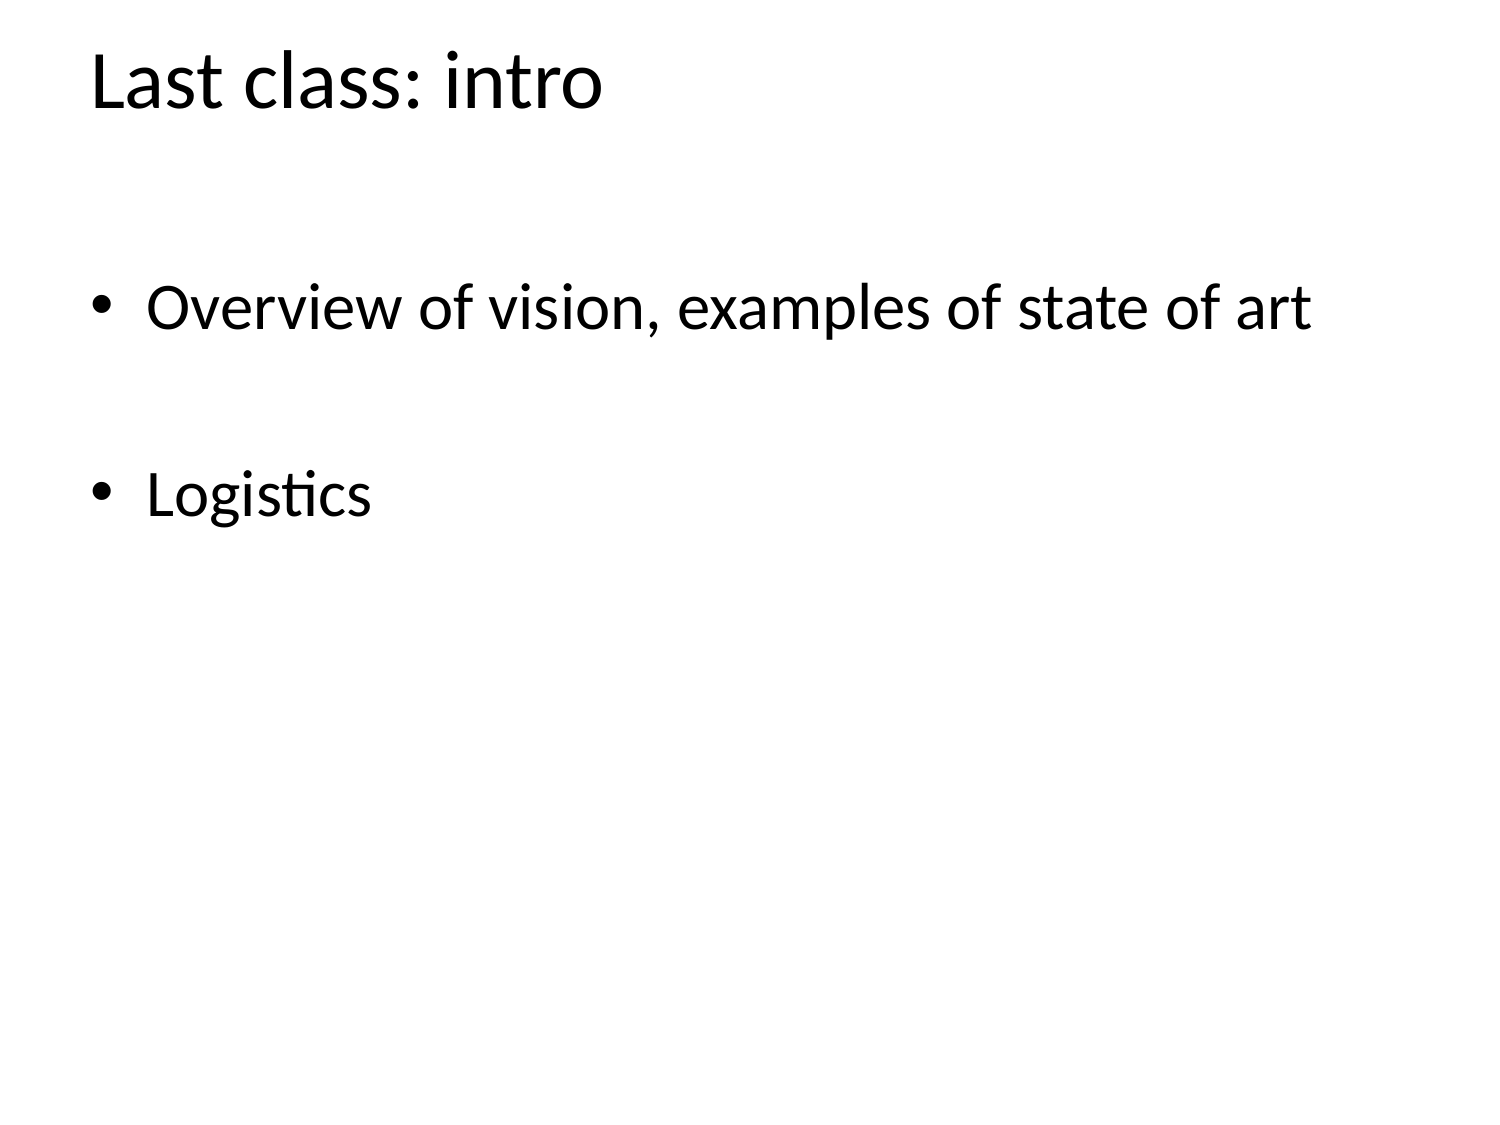

# Last class: intro

Overview of vision, examples of state of art

Logistics